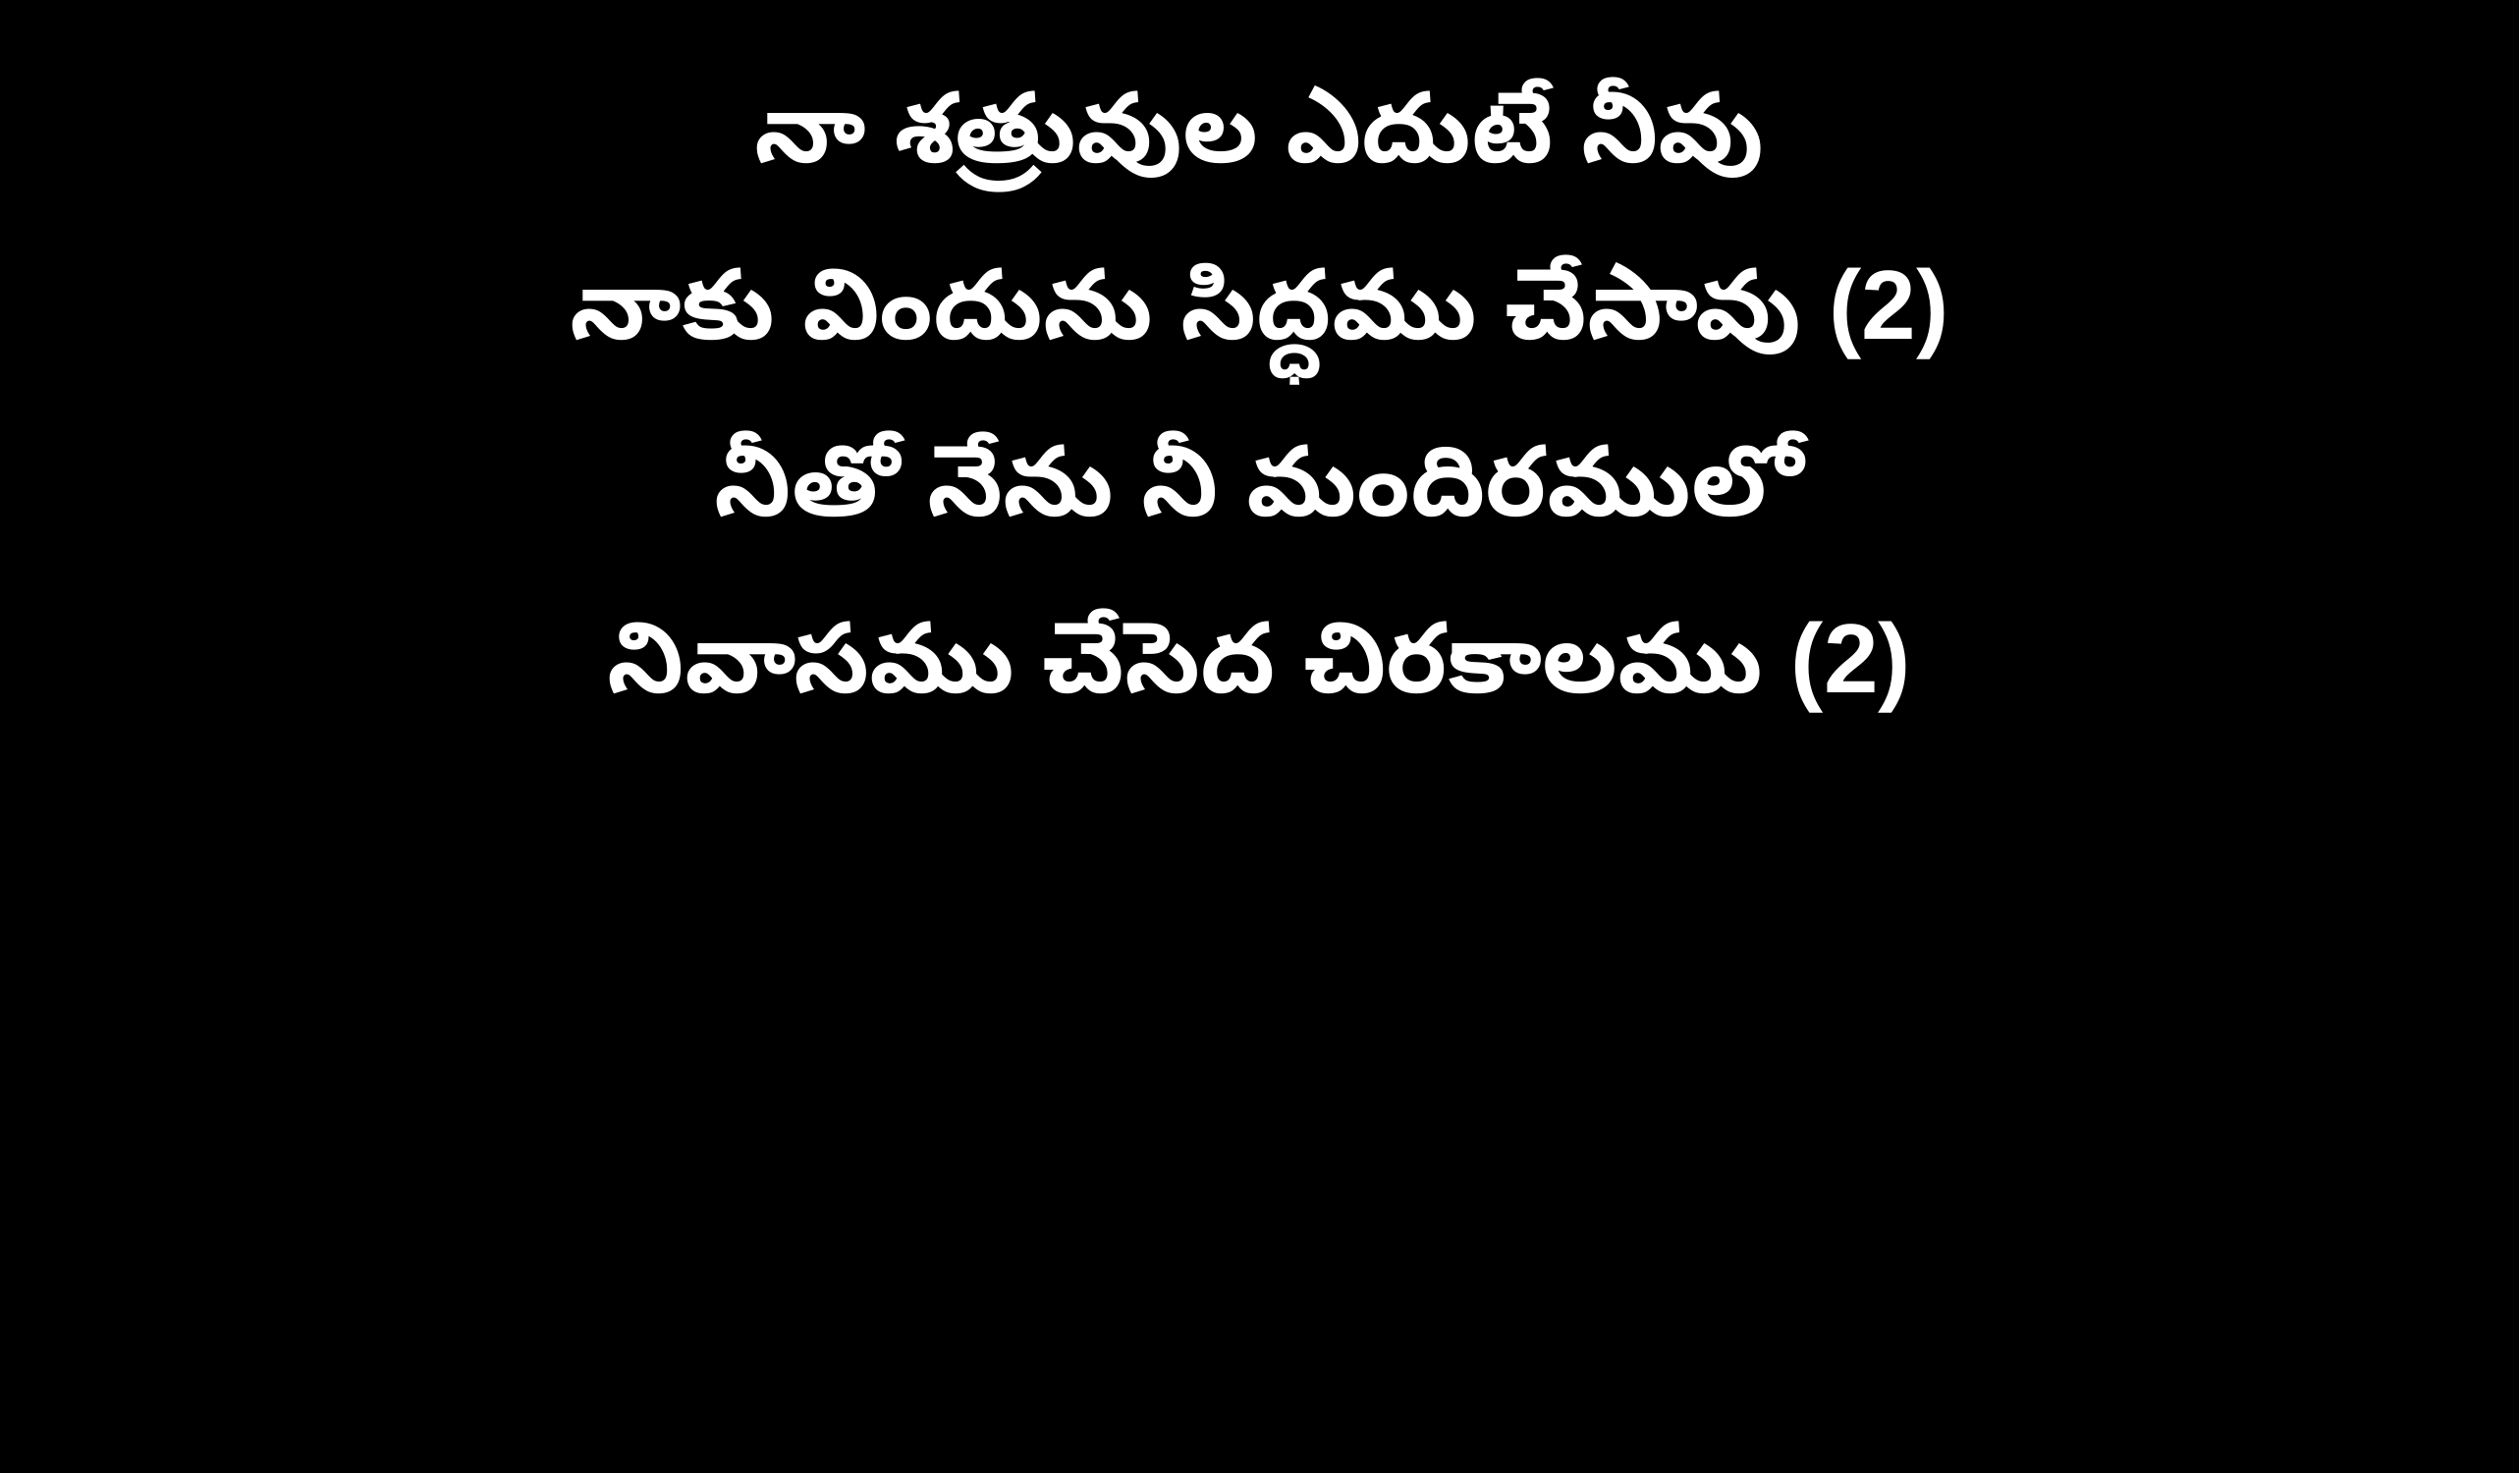

నా శత్రువుల ఎదుటే నీవు
నాకు విందును సిద్ధము చేసావు (2)
నీతో నేను నీ మందిరములో
నివాసము చేసెద చిరకాలము (2)